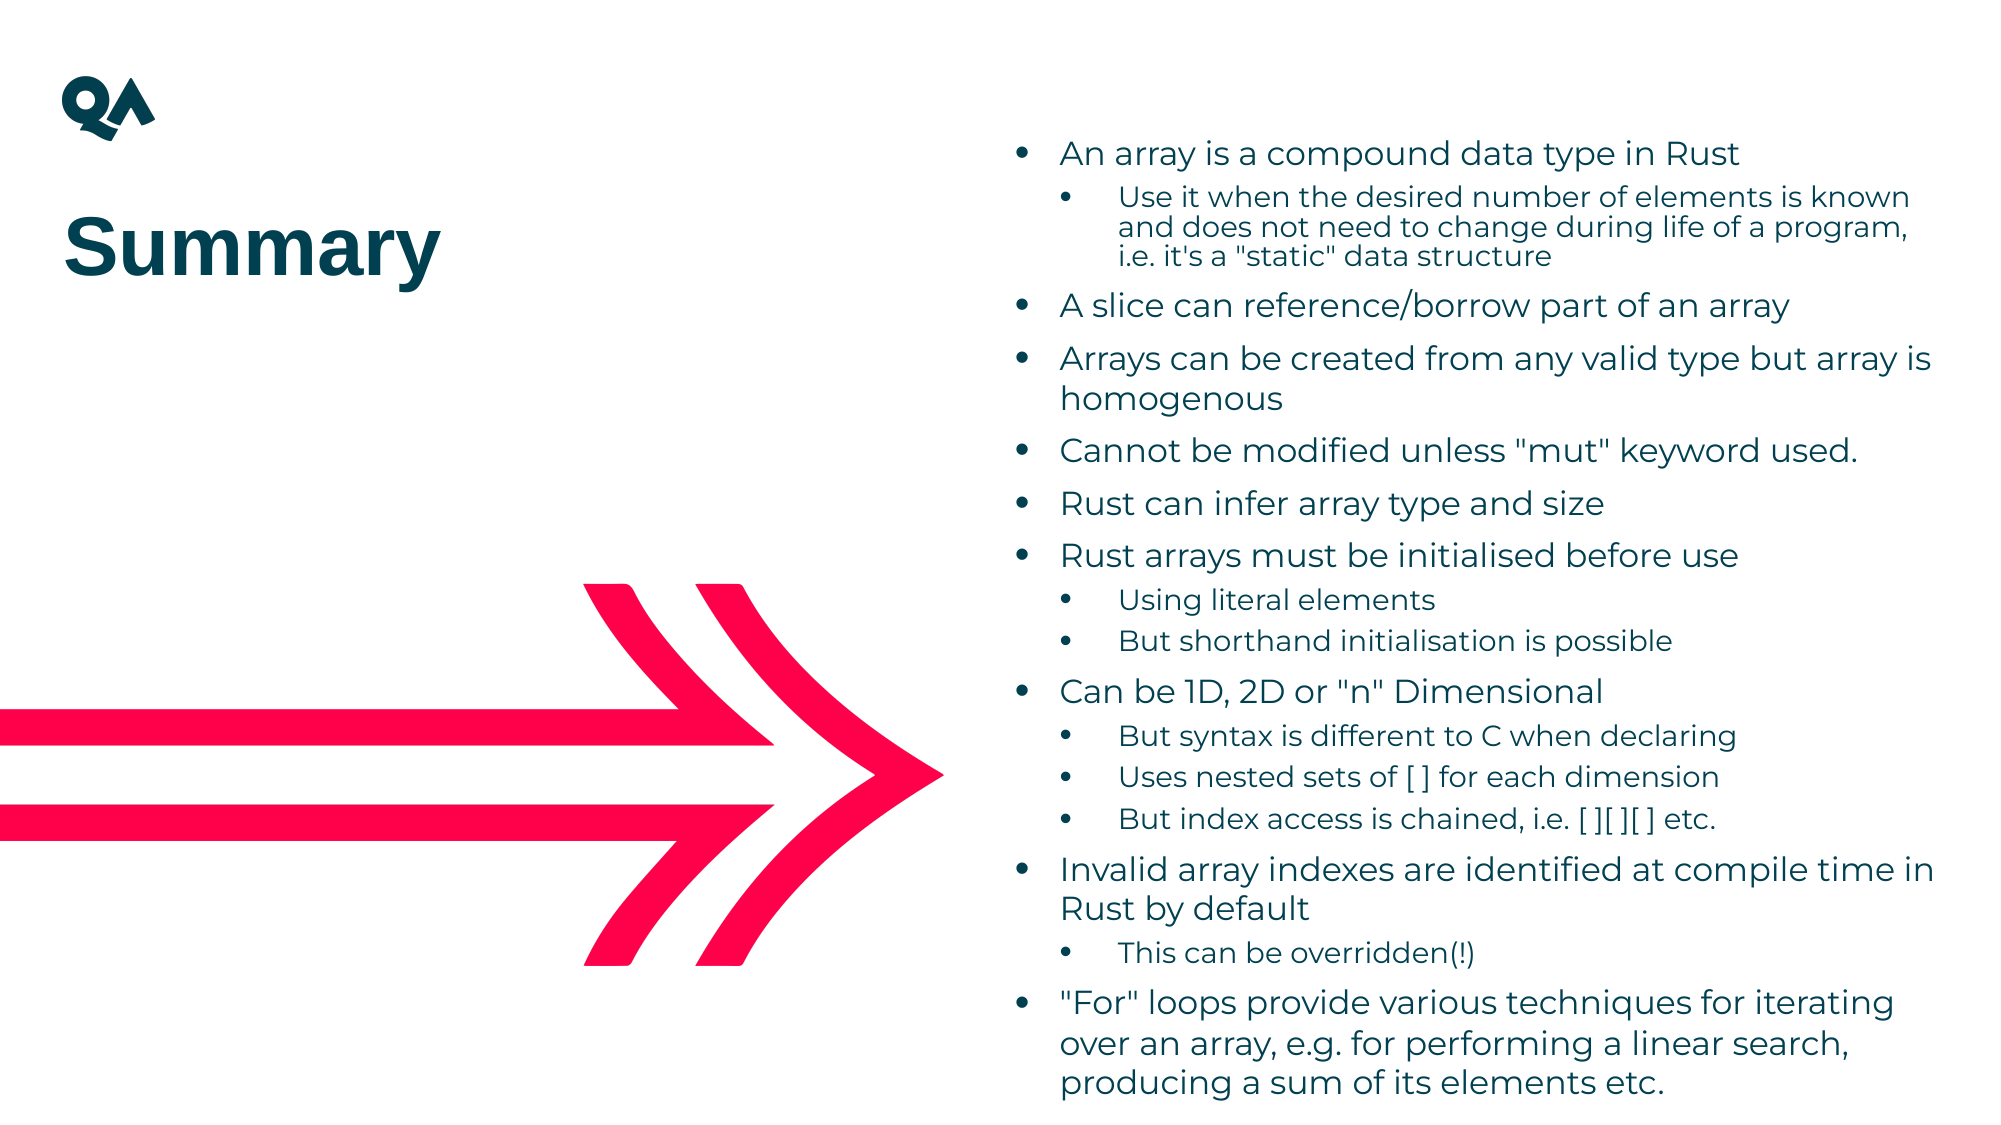

An array is a compound data type in Rust
Use it when the desired number of elements is known and does not need to change during life of a program, i.e. it's a "static" data structure
A slice can reference/borrow part of an array
Arrays can be created from any valid type but array is homogenous
Cannot be modified unless "mut" keyword used.
Rust can infer array type and size
Rust arrays must be initialised before use
Using literal elements
But shorthand initialisation is possible
Can be 1D, 2D or "n" Dimensional
But syntax is different to C when declaring
Uses nested sets of [ ] for each dimension
But index access is chained, i.e. [ ][ ][ ] etc.
Invalid array indexes are identified at compile time in Rust by default
This can be overridden(!)
"For" loops provide various techniques for iterating over an array, e.g. for performing a linear search, producing a sum of its elements etc.

Summary